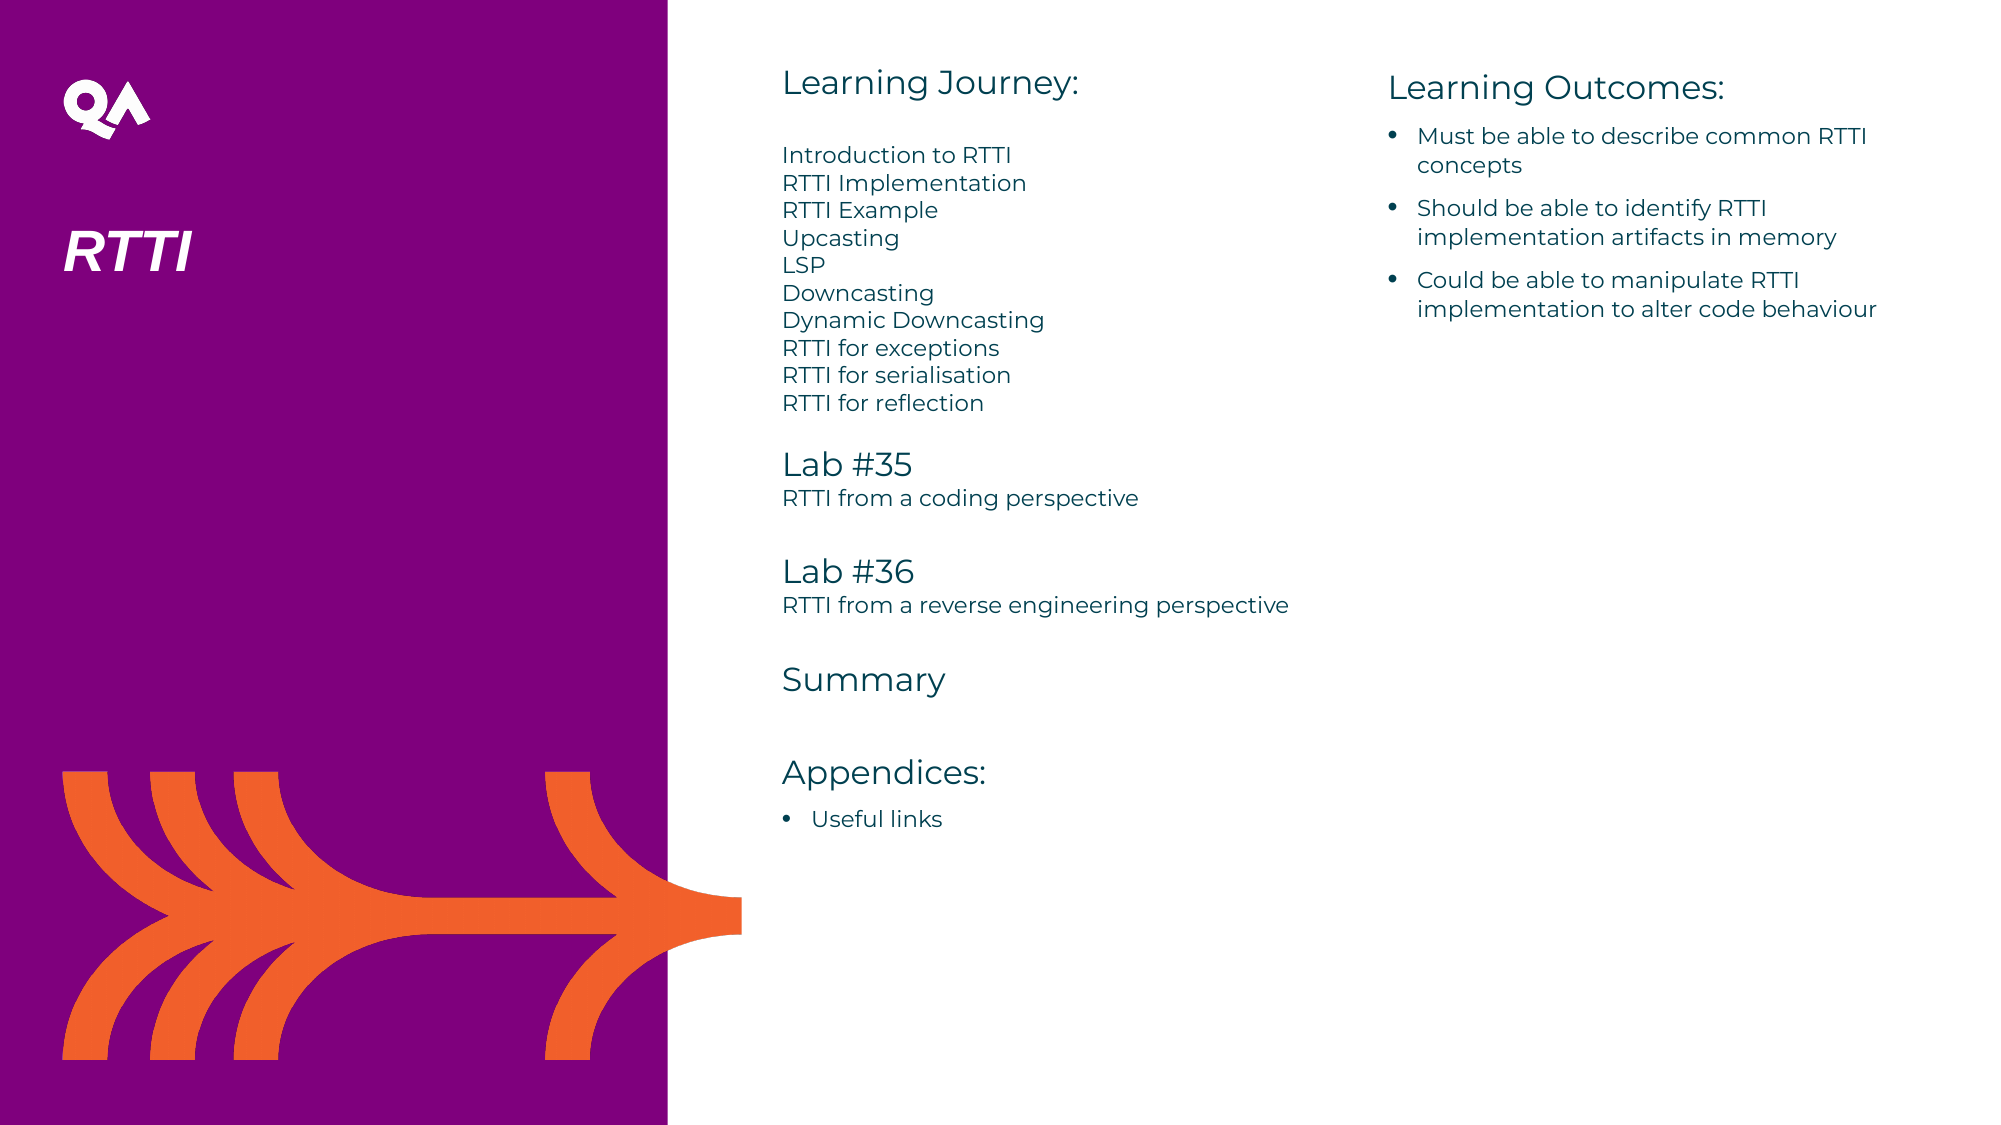

Learning Journey:

Introduction to RTTI
RTTI Implementation
RTTI Example
Upcasting
LSP
Downcasting
Dynamic Downcasting
RTTI for exceptions
RTTI for serialisation
RTTI for reflection

Lab #35
RTTI from a coding perspective

Lab #36
RTTI from a reverse engineering perspective

Summary

Appendices:
Useful links
Learning Outcomes:
Must be able to describe common RTTI concepts
Should be able to identify RTTI implementation artifacts in memory
Could be able to manipulate RTTI implementation to alter code behaviour
RTTI